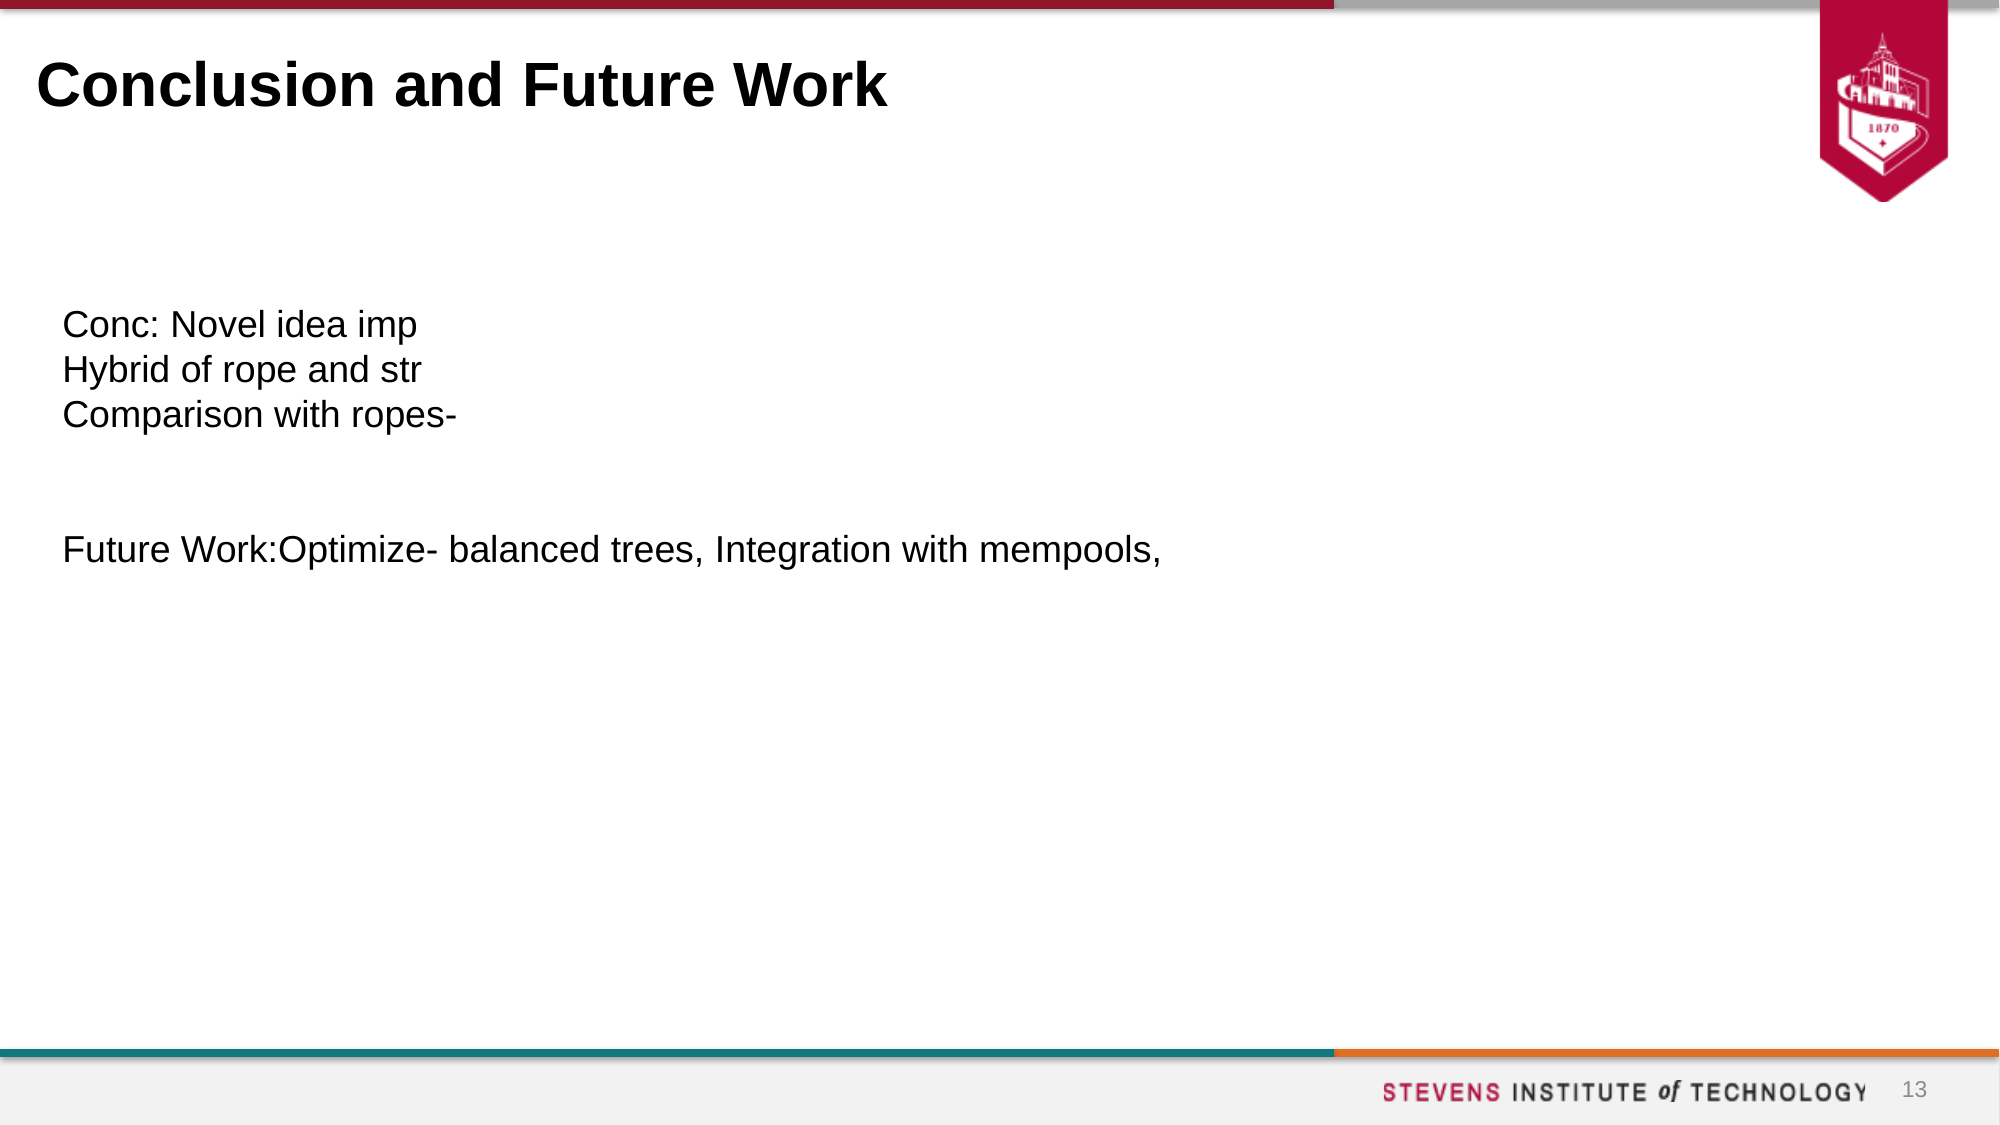

# Conclusion and Future Work
Conc: Novel idea imp
Hybrid of rope and str
Comparison with ropes-

Future Work:Optimize- balanced trees, Integration with mempools,
13